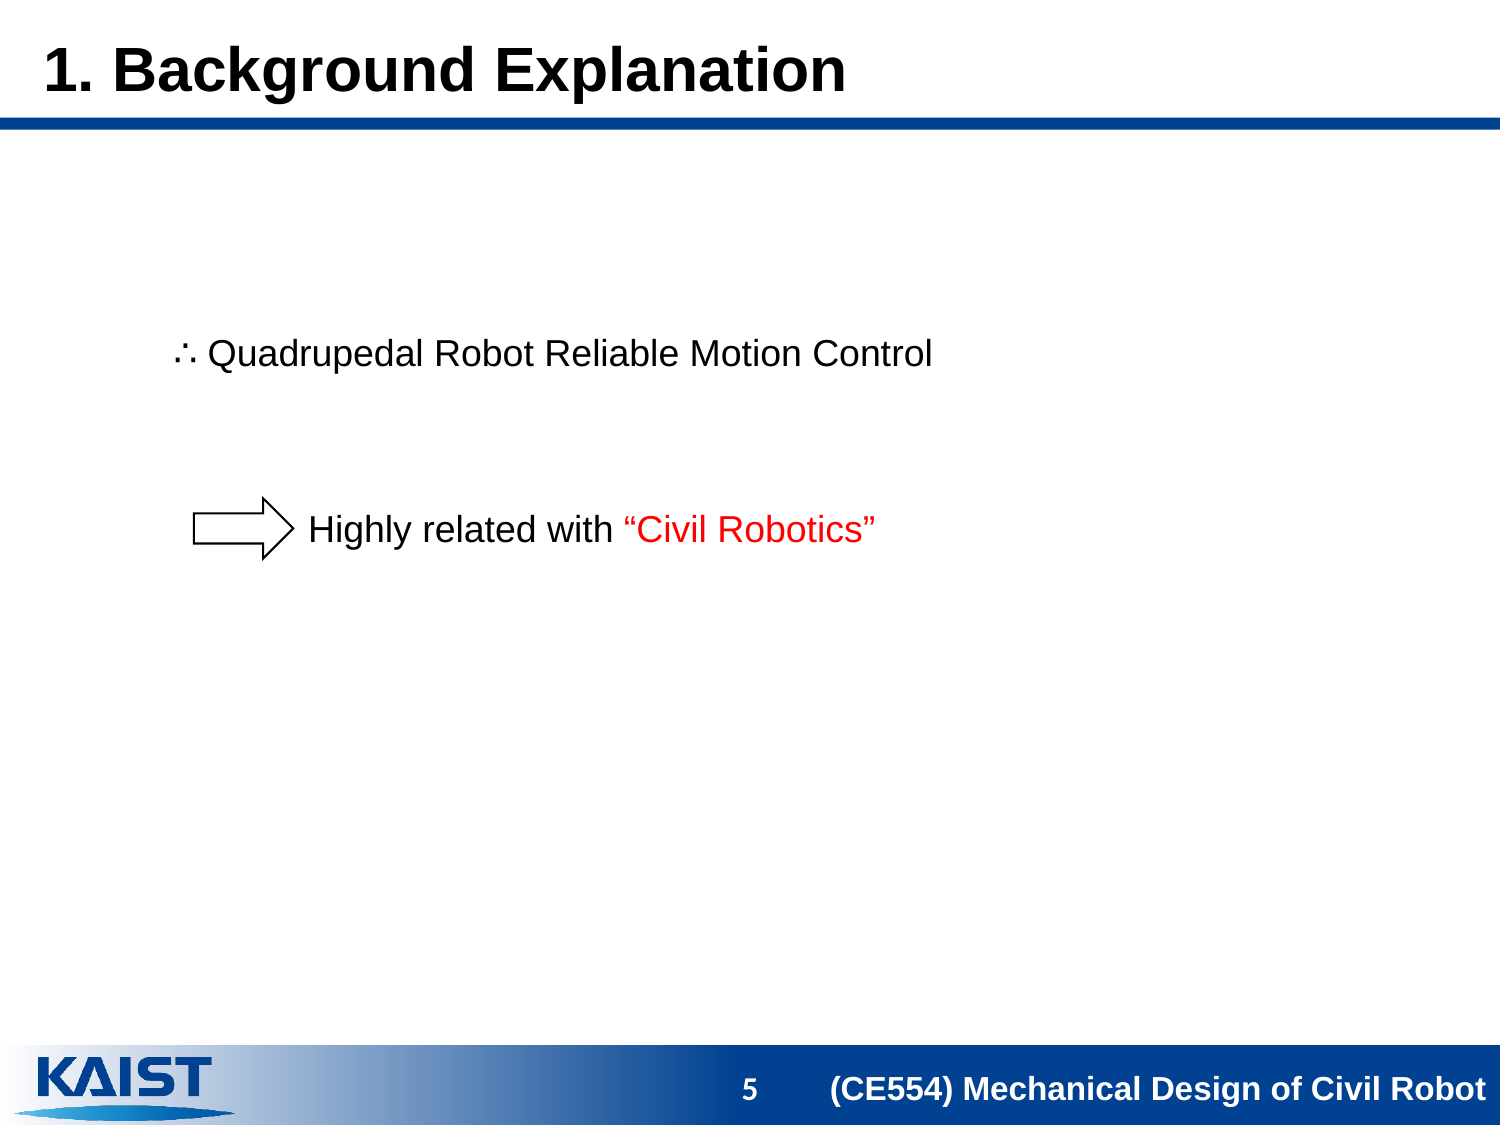

# 1. Background Explanation
∴ Quadrupedal Robot Reliable Motion Control
Highly related with “Civil Robotics”